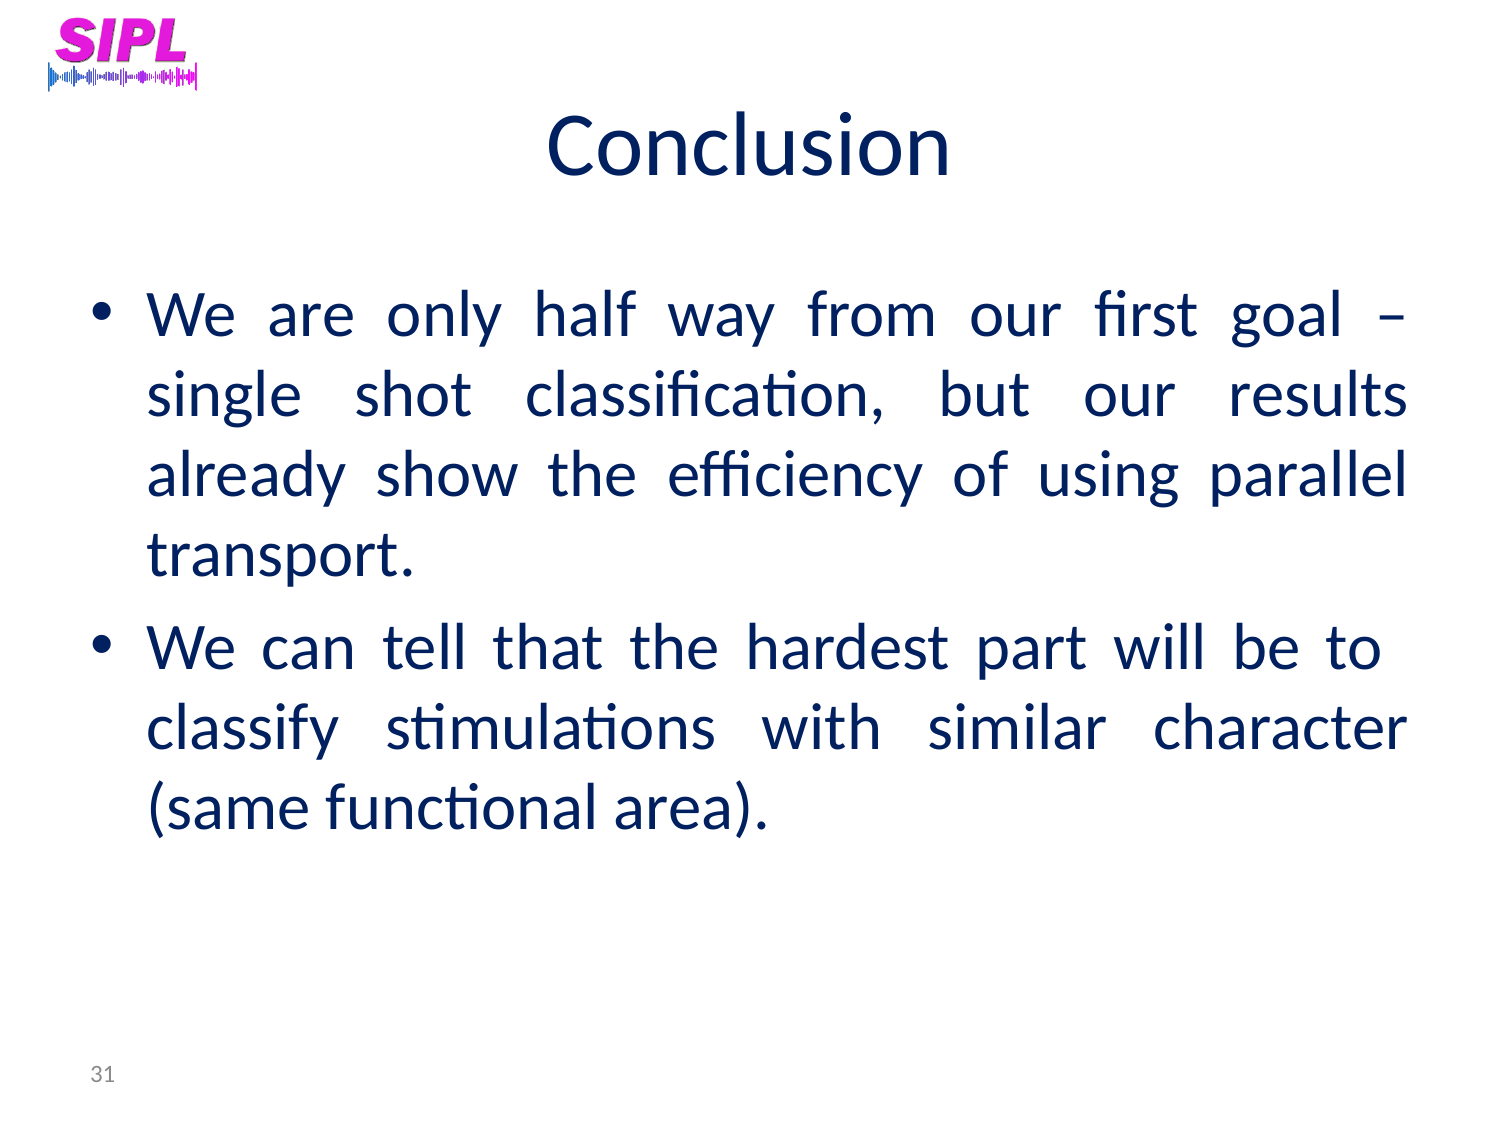

# Conclusion
We are only half way from our first goal – single shot classification, but our results already show the efficiency of using parallel transport.
We can tell that the hardest part will be to  classify stimulations with similar character (same functional area).

31